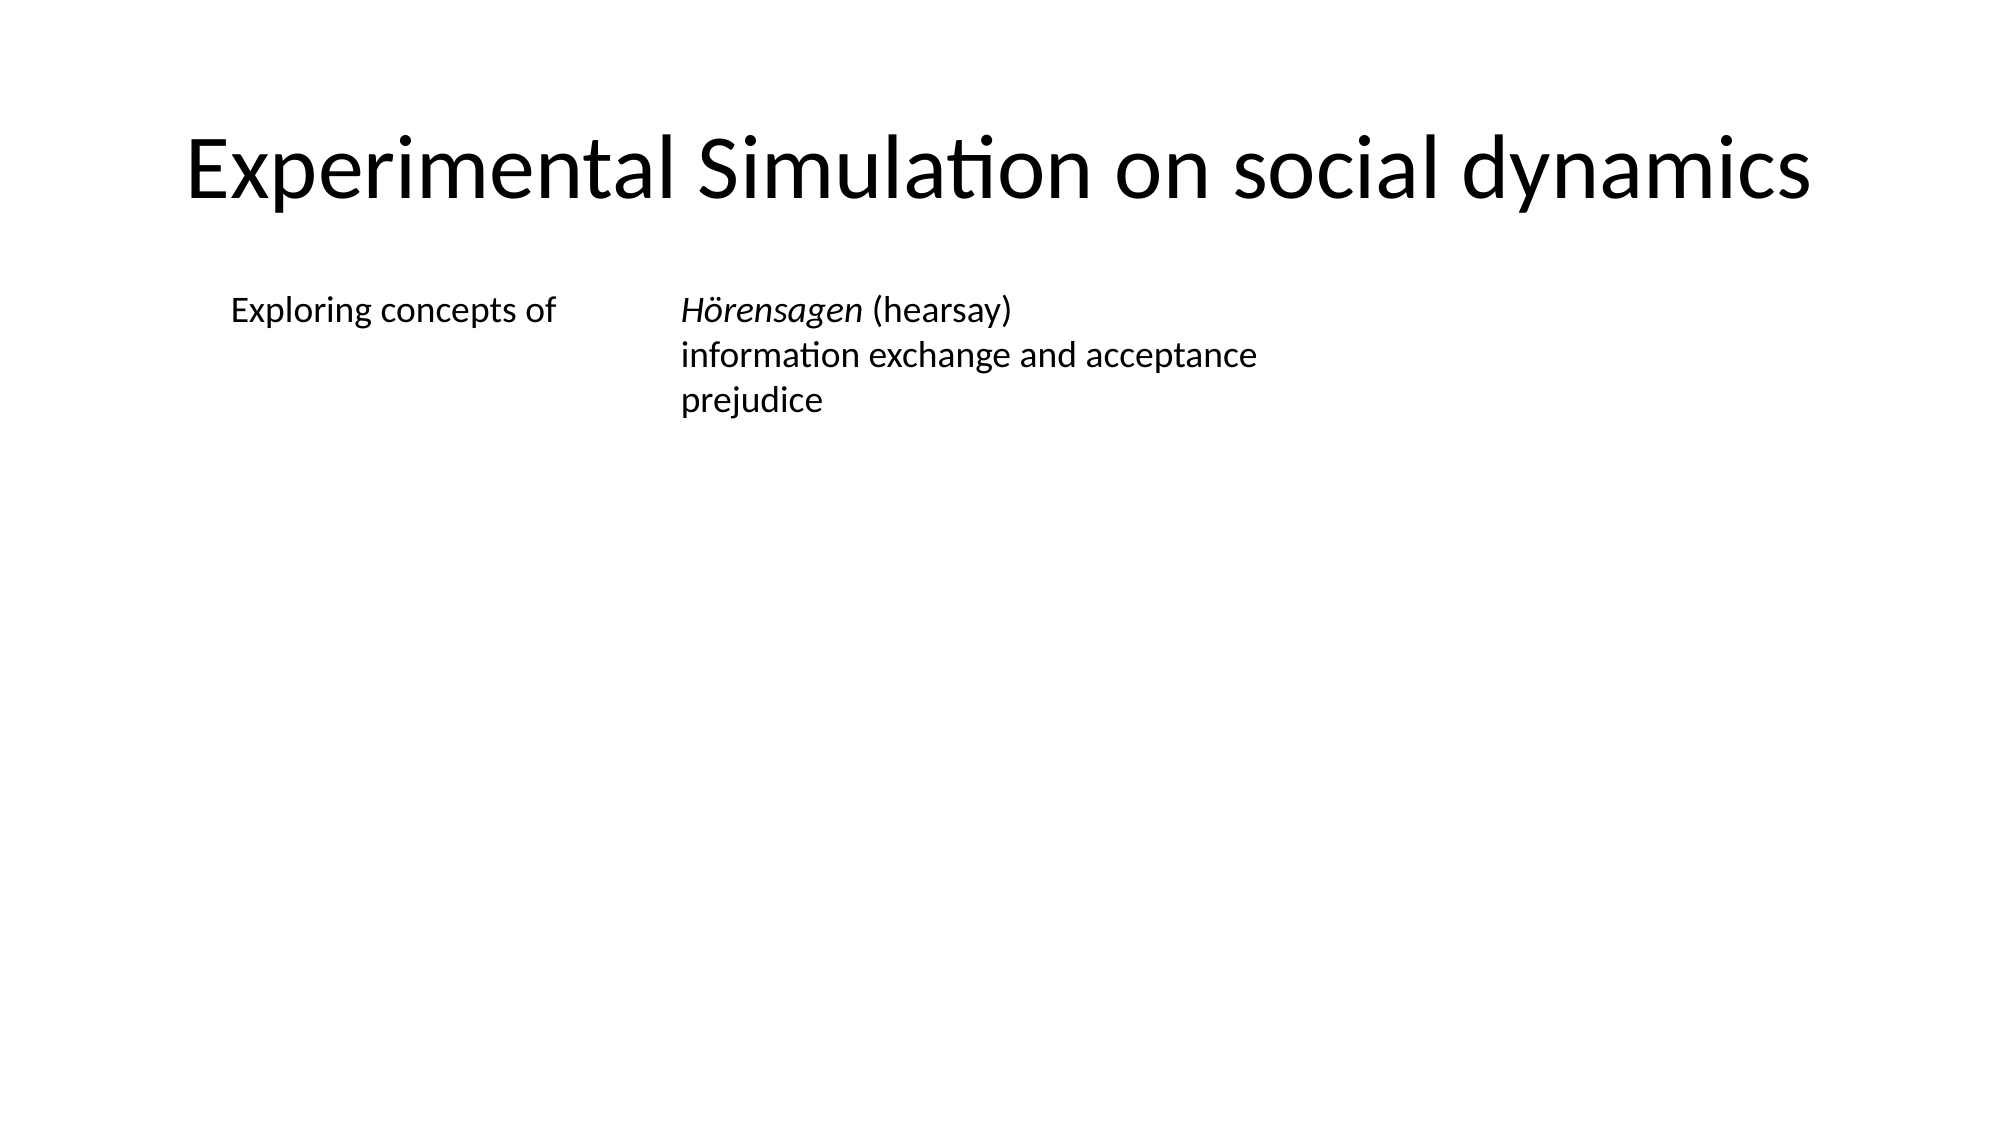

# Experimental Simulation on social dynamics
Exploring concepts of 	Hörensagen (hearsay)
			information exchange and acceptance
			prejudice